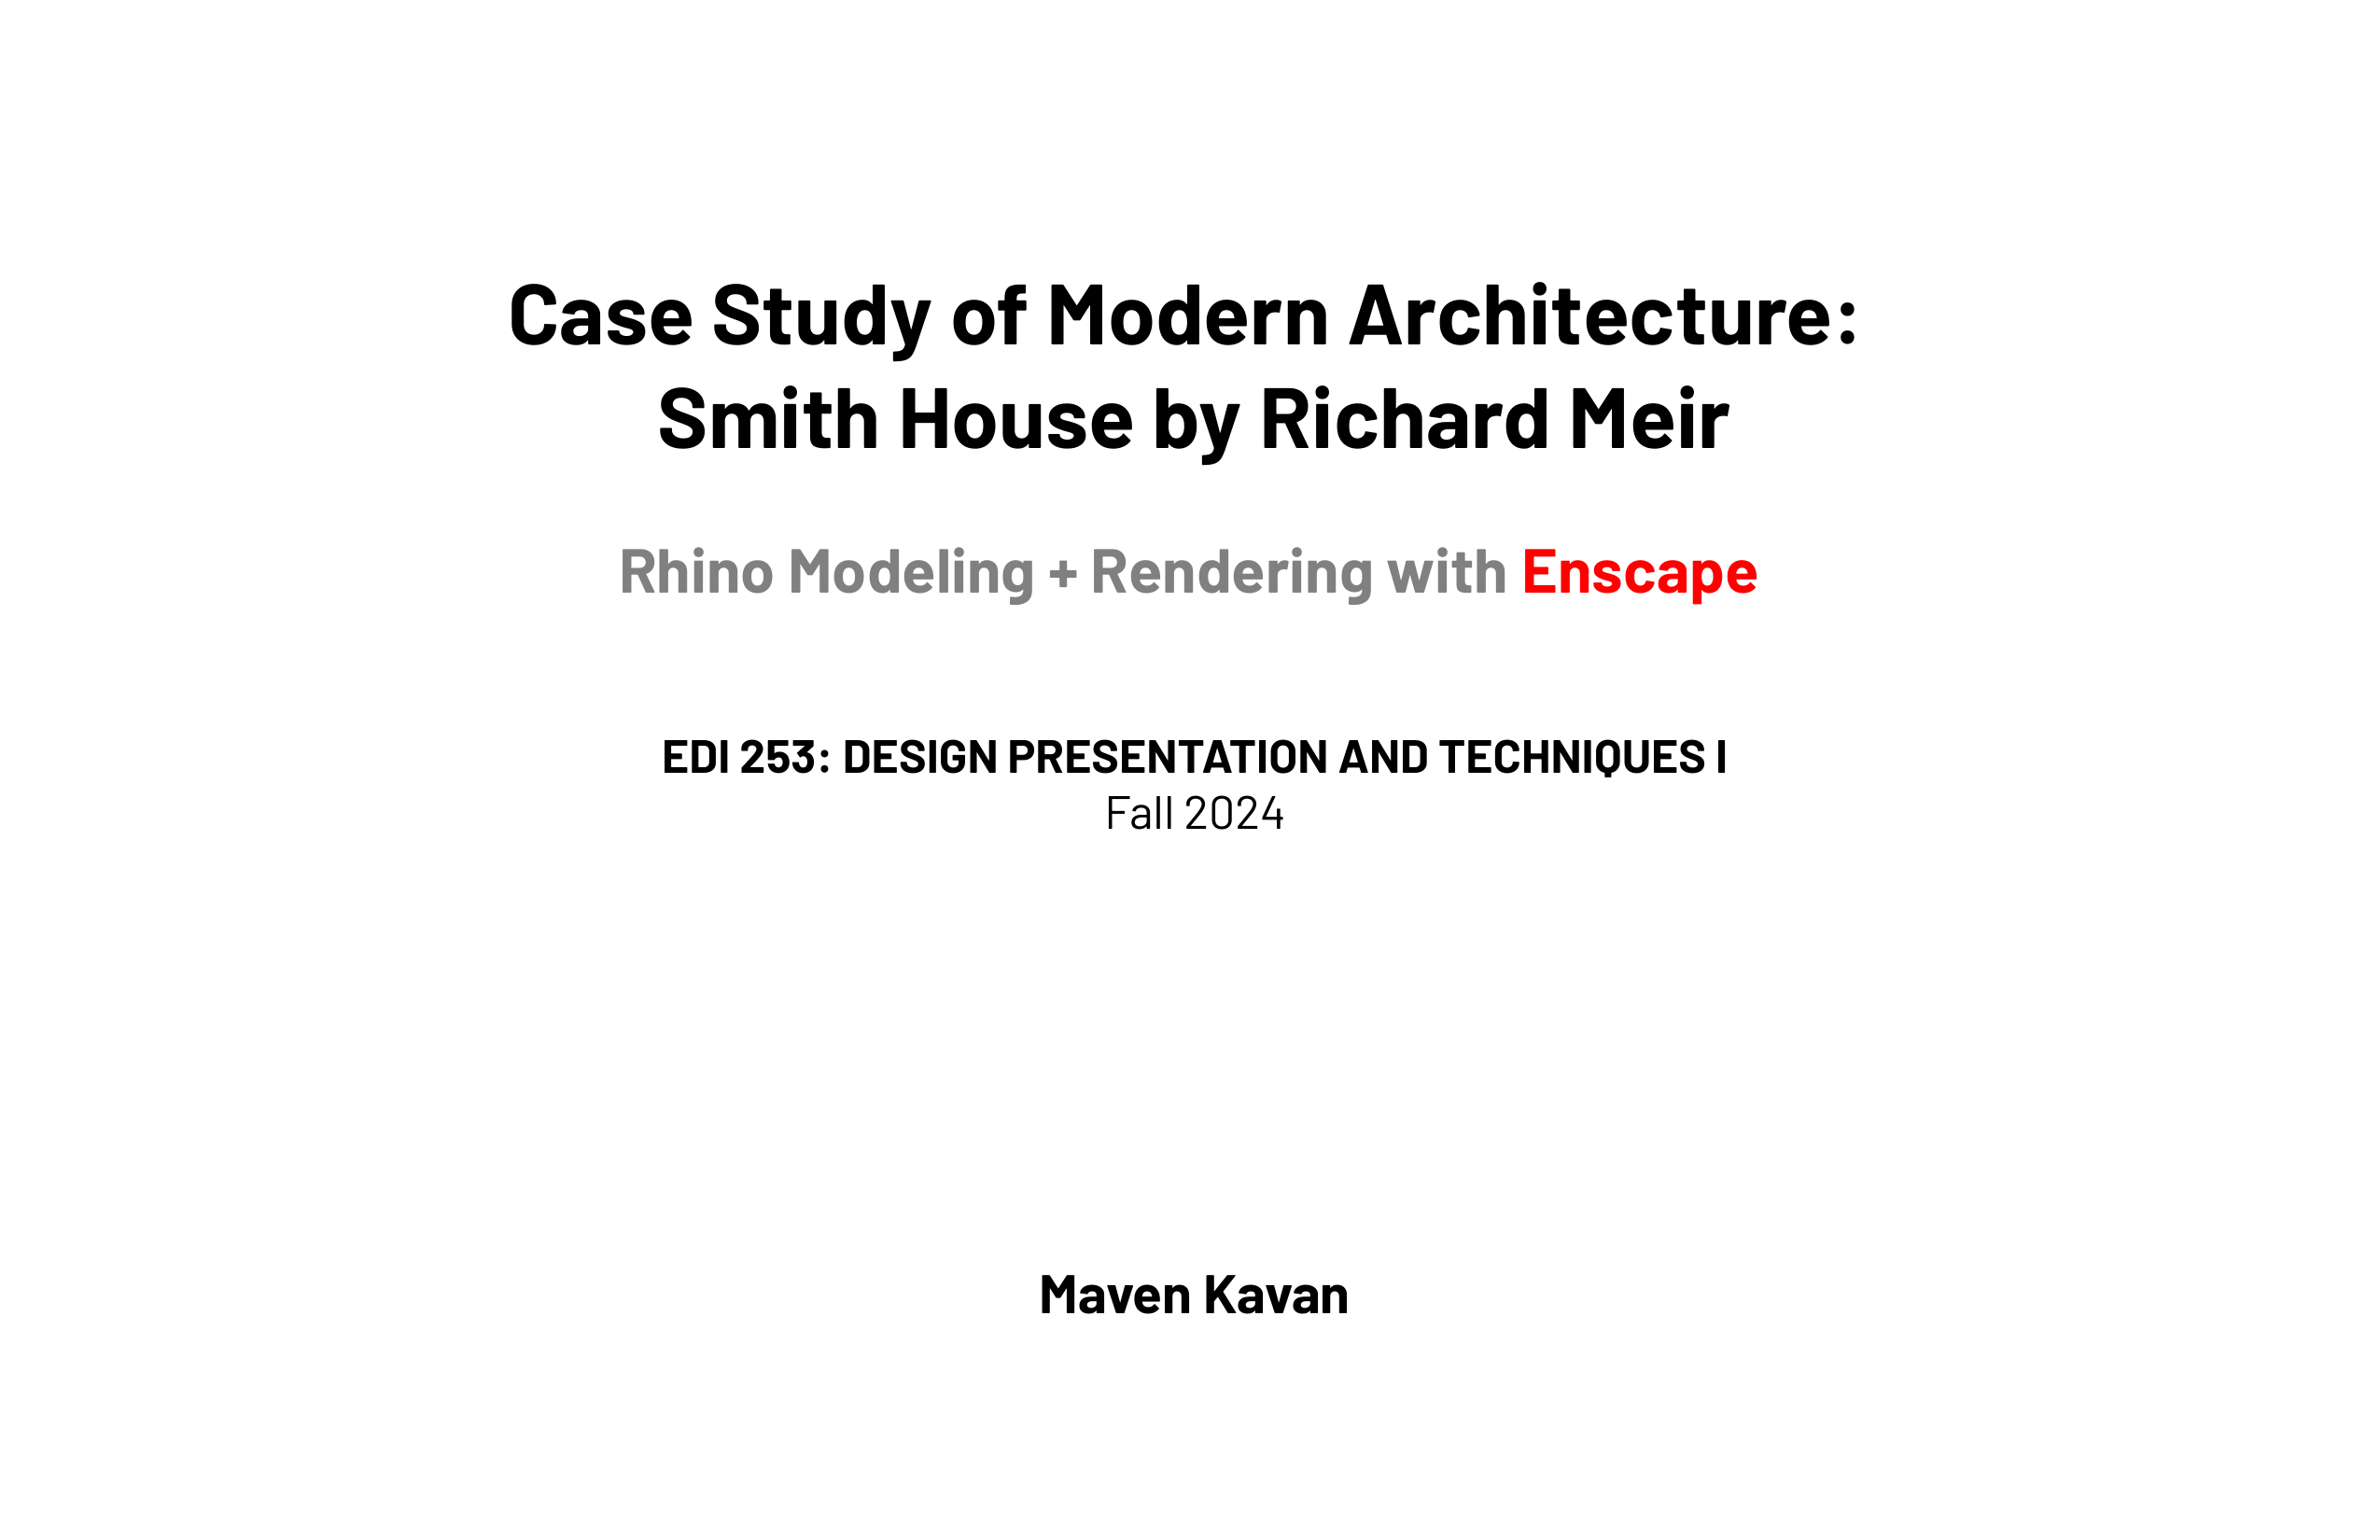

Case Study of Modern Architecture:
Smith House by Richard Meir

Rhino Modeling + Rendering with Enscape

EDI 253: DESIGN PRESENTATION AND TECHNIQUES I
Fall 2024
Maven Kavan